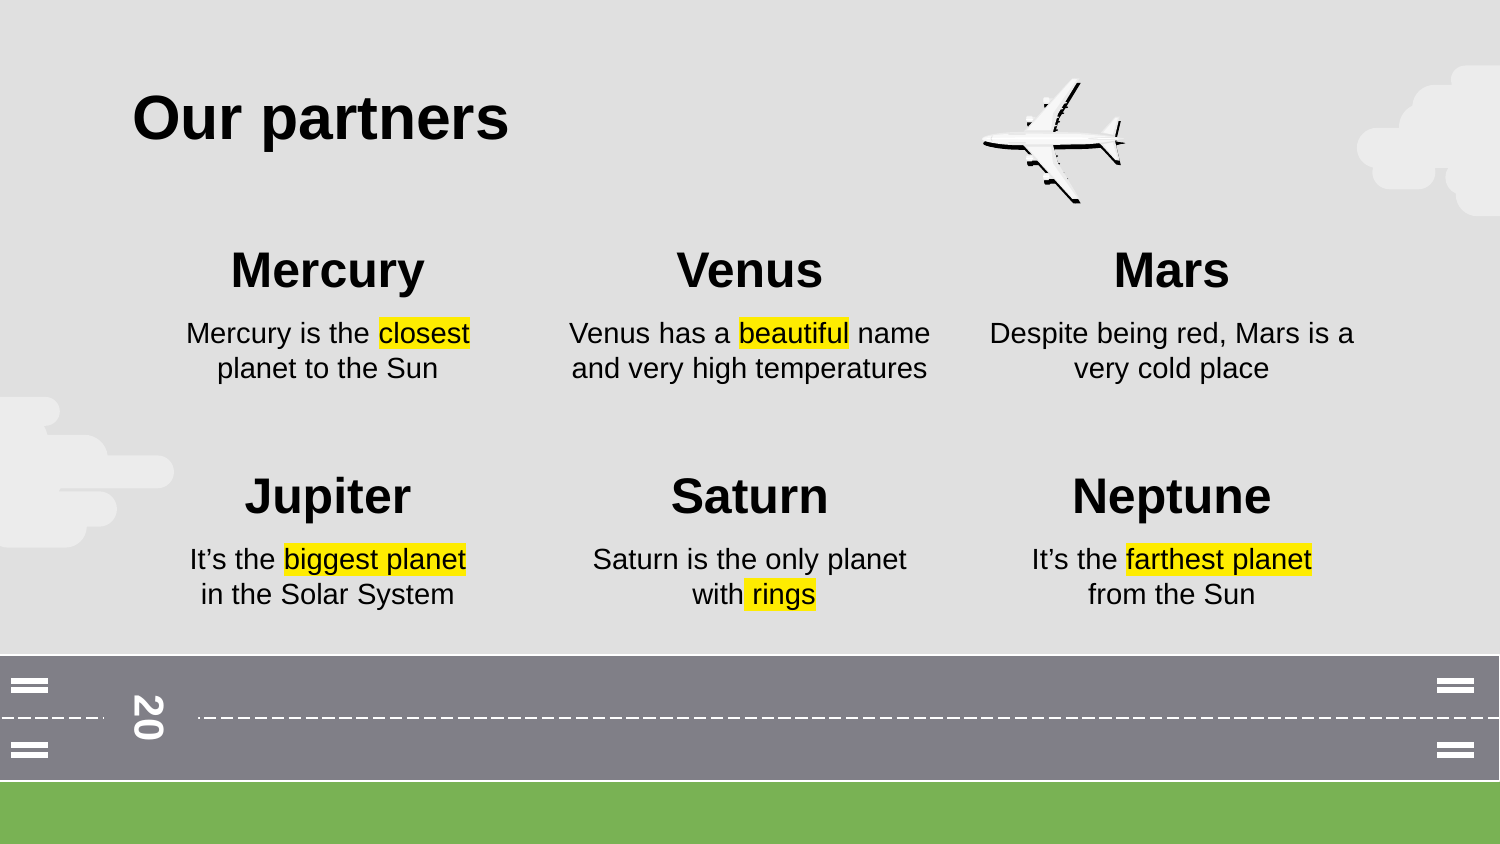

Our partners
# Mercury
Venus
Mars
Mercury is the closest planet to the Sun
Venus has a beautiful name and very high temperatures
Despite being red, Mars is a very cold place
Jupiter
Saturn
Neptune
It’s the biggest planet
in the Solar System
Saturn is the only planet
 with rings
It’s the farthest planet
from the Sun